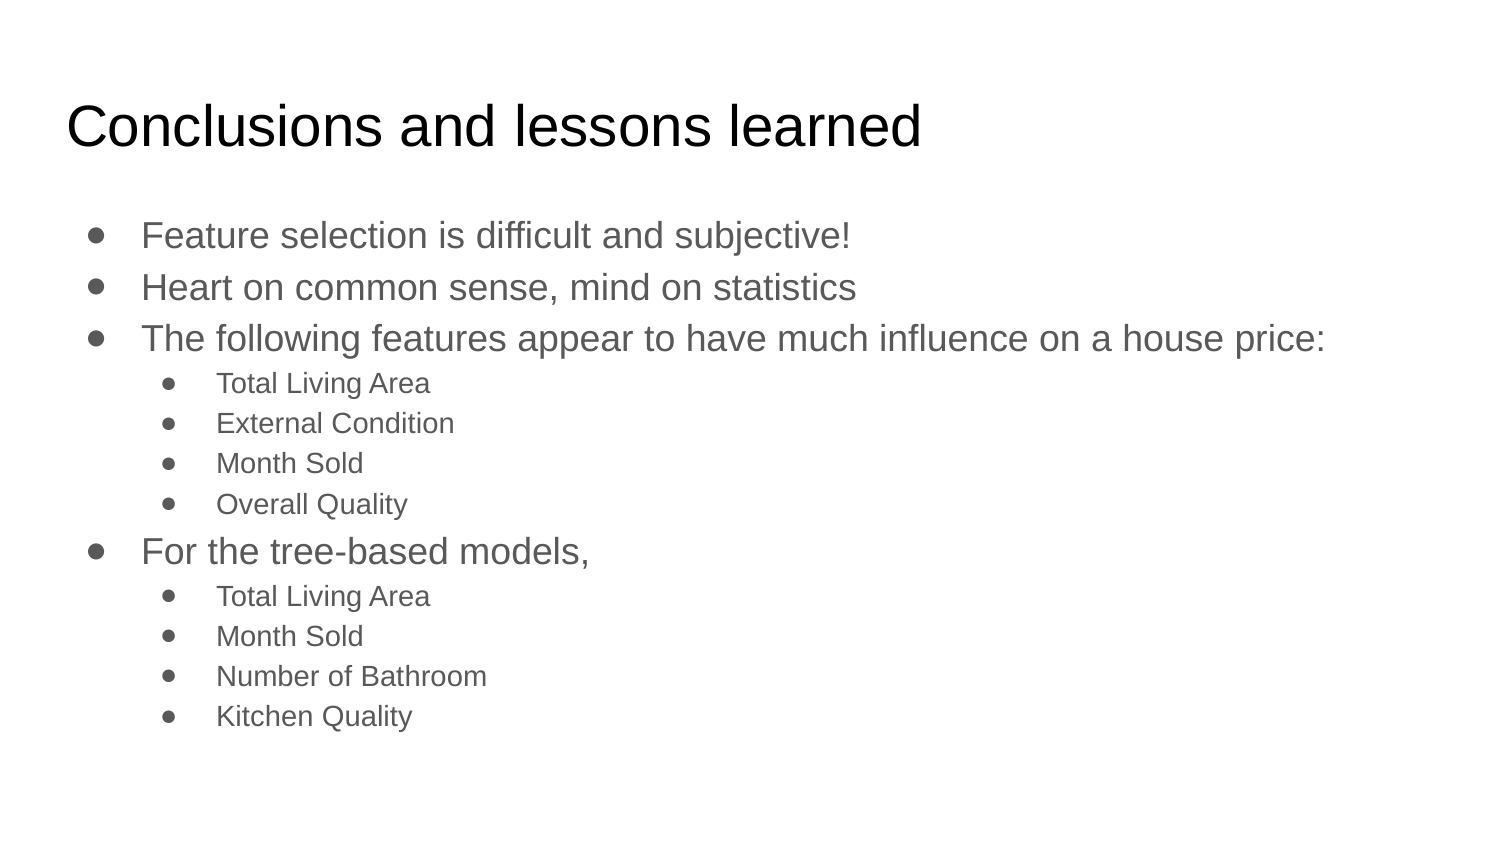

# Conclusions and lessons learned
Feature selection is difficult and subjective!
Heart on common sense, mind on statistics
The following features appear to have much influence on a house price:
Total Living Area
External Condition
Month Sold
Overall Quality
For the tree-based models,
Total Living Area
Month Sold
Number of Bathroom
Kitchen Quality